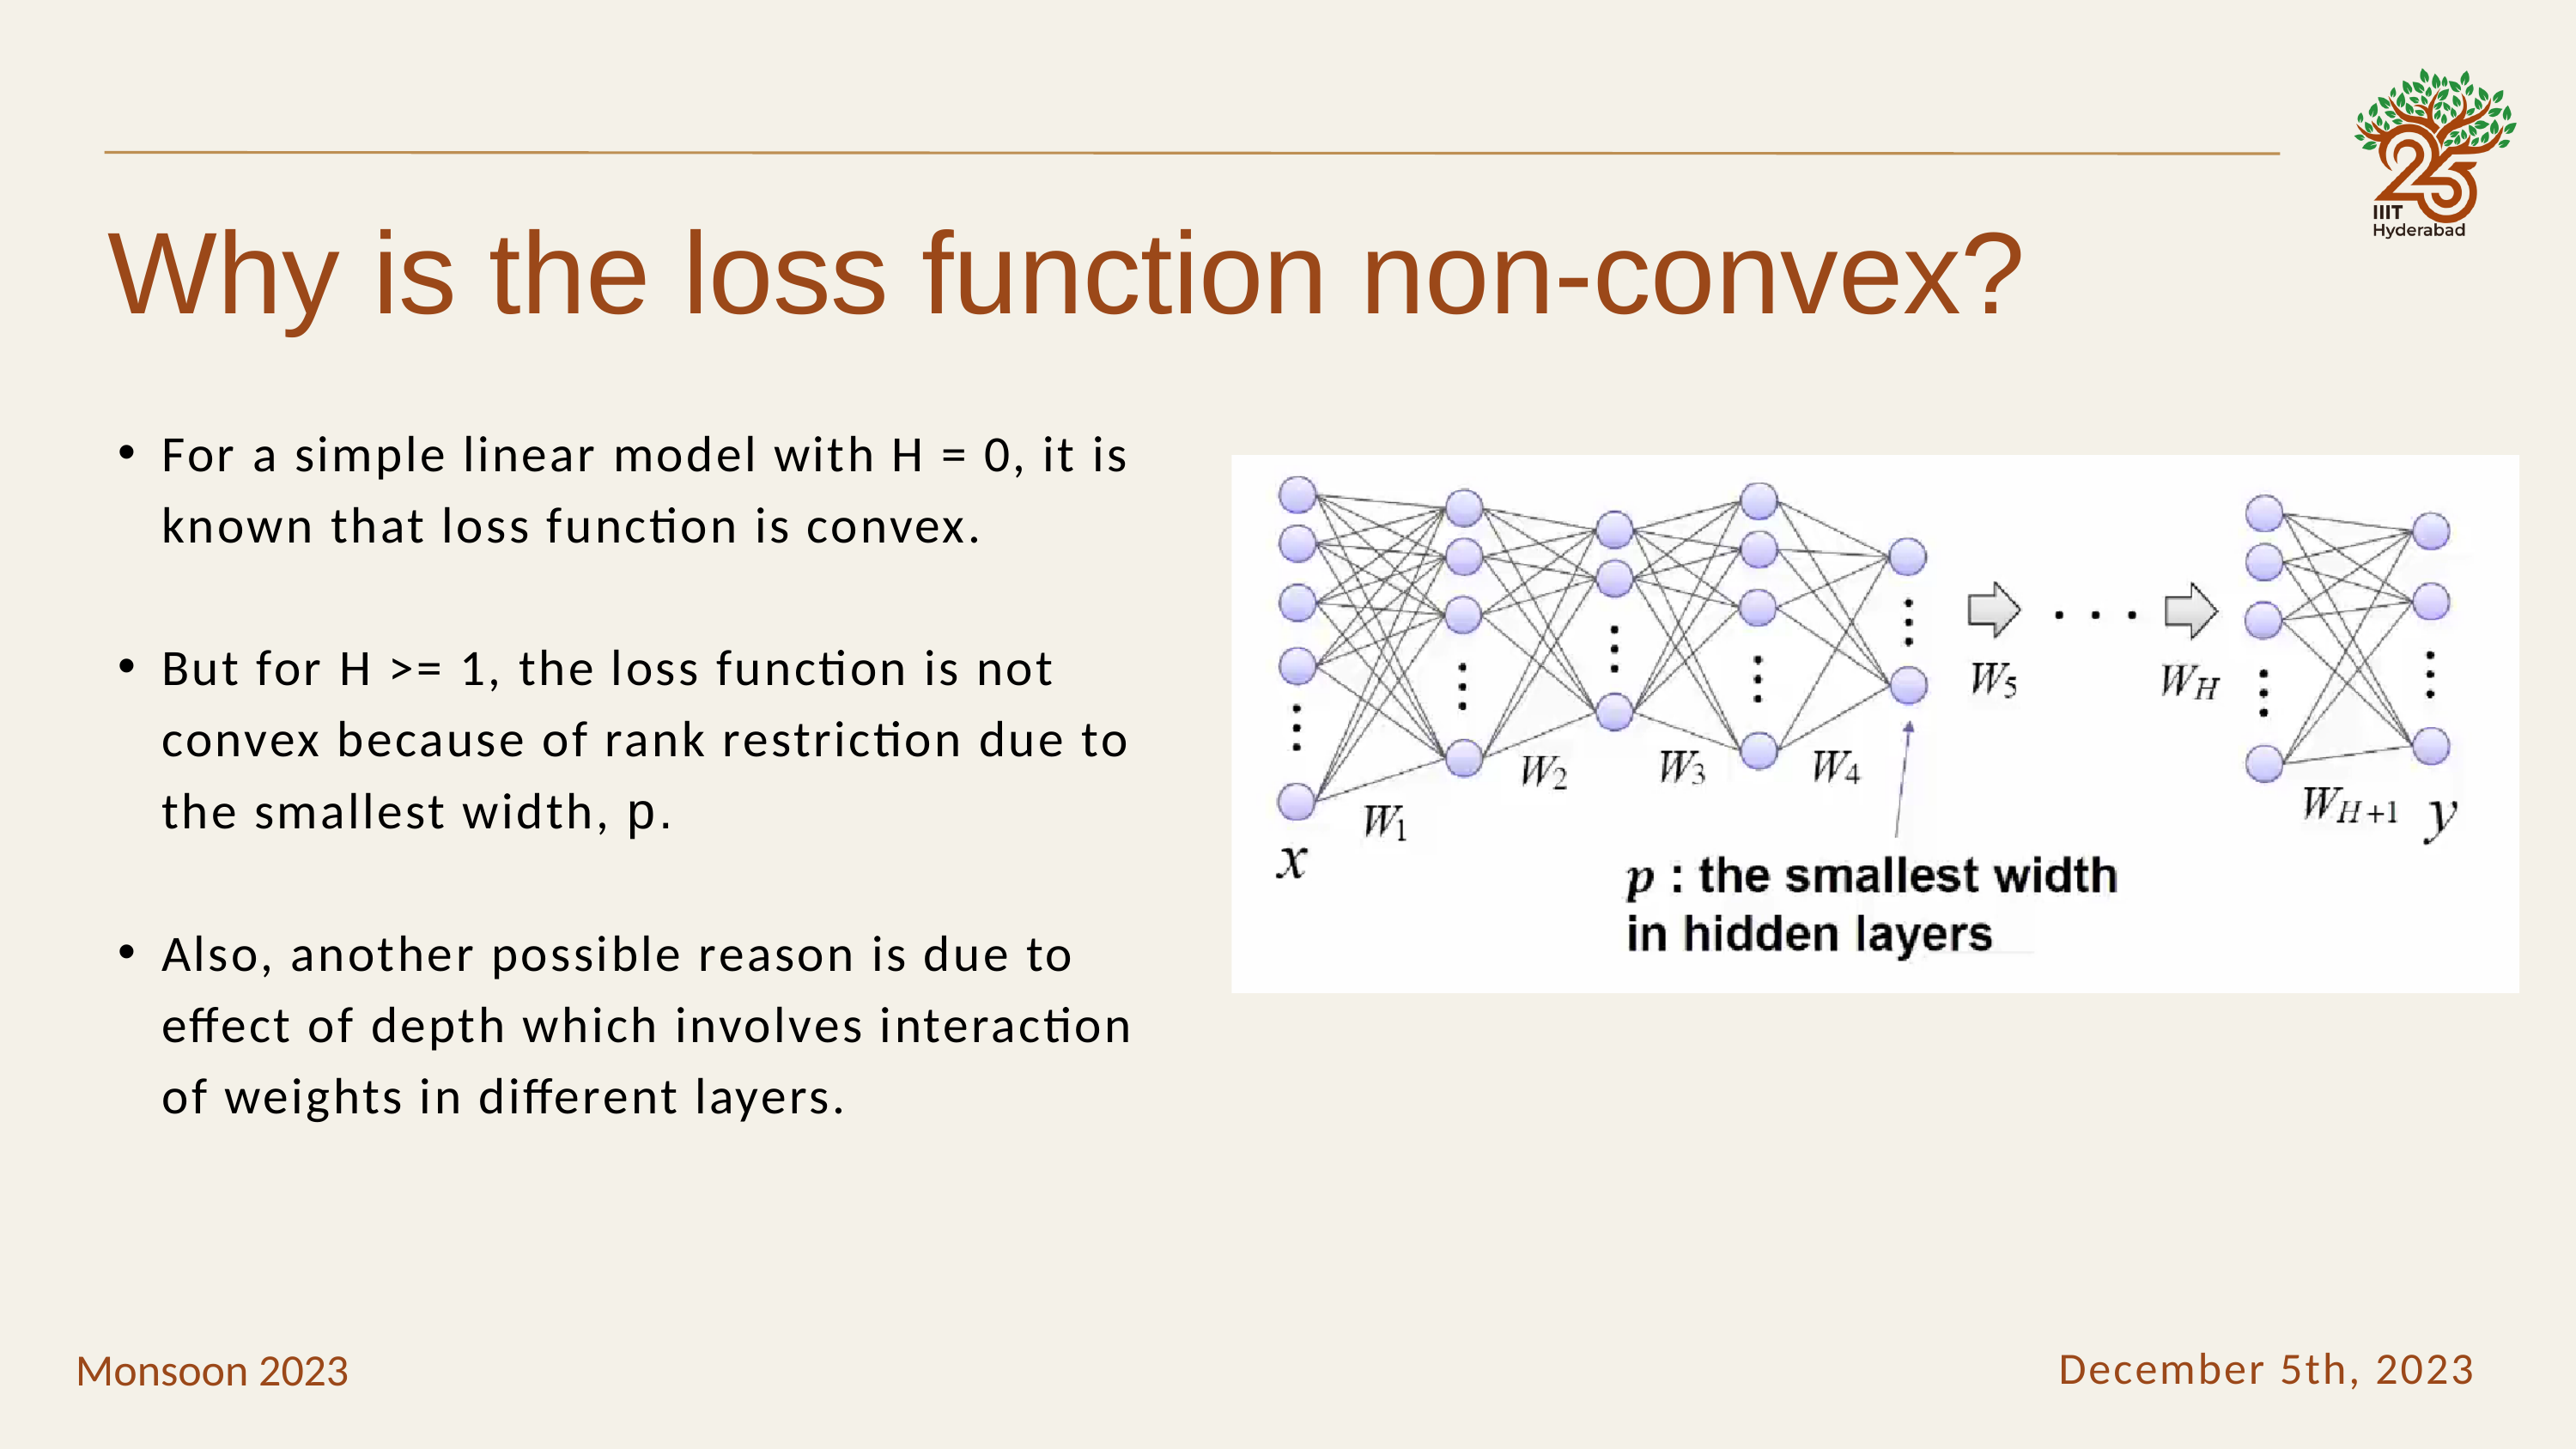

Why is the loss function non-convex?
For a simple linear model with H = 0, it is known that loss function is convex.

But for H >= 1, the loss function is not convex because of rank restriction due to the smallest width, p.

Also, another possible reason is due to effect of depth which involves interaction of weights in different layers.

December 5th, 2023
Monsoon 2023